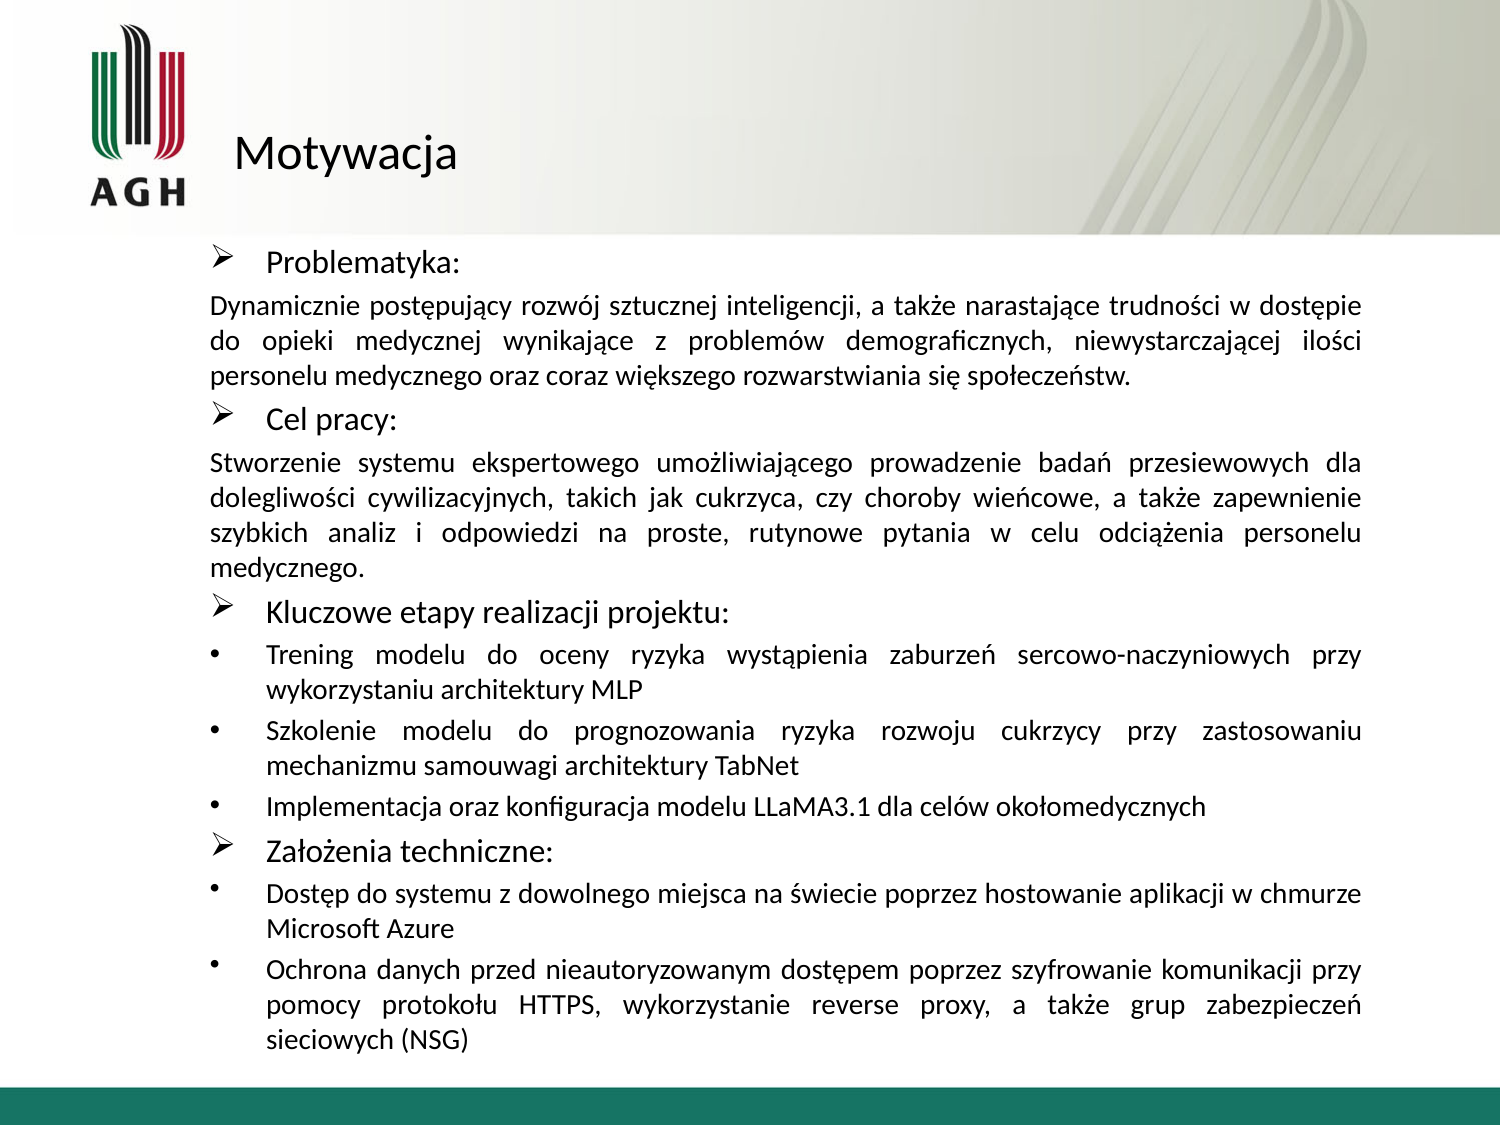

Motywacja
Problematyka:
Dynamicznie postępujący rozwój sztucznej inteligencji, a także narastające trudności w dostępie do opieki medycznej wynikające z problemów demograficznych, niewystarczającej ilości personelu medycznego oraz coraz większego rozwarstwiania się społeczeństw.
Cel pracy:
Stworzenie systemu ekspertowego umożliwiającego prowadzenie badań przesiewowych dla dolegliwości cywilizacyjnych, takich jak cukrzyca, czy choroby wieńcowe, a także zapewnienie szybkich analiz i odpowiedzi na proste, rutynowe pytania w celu odciążenia personelu medycznego.
Kluczowe etapy realizacji projektu:
Trening modelu do oceny ryzyka wystąpienia zaburzeń sercowo-naczyniowych przy wykorzystaniu architektury MLP
Szkolenie modelu do prognozowania ryzyka rozwoju cukrzycy przy zastosowaniu mechanizmu samouwagi architektury TabNet
Implementacja oraz konfiguracja modelu LLaMA3.1 dla celów okołomedycznych
Założenia techniczne:
Dostęp do systemu z dowolnego miejsca na świecie poprzez hostowanie aplikacji w chmurze Microsoft Azure
Ochrona danych przed nieautoryzowanym dostępem poprzez szyfrowanie komunikacji przy pomocy protokołu HTTPS, wykorzystanie reverse proxy, a także grup zabezpieczeń sieciowych (NSG)